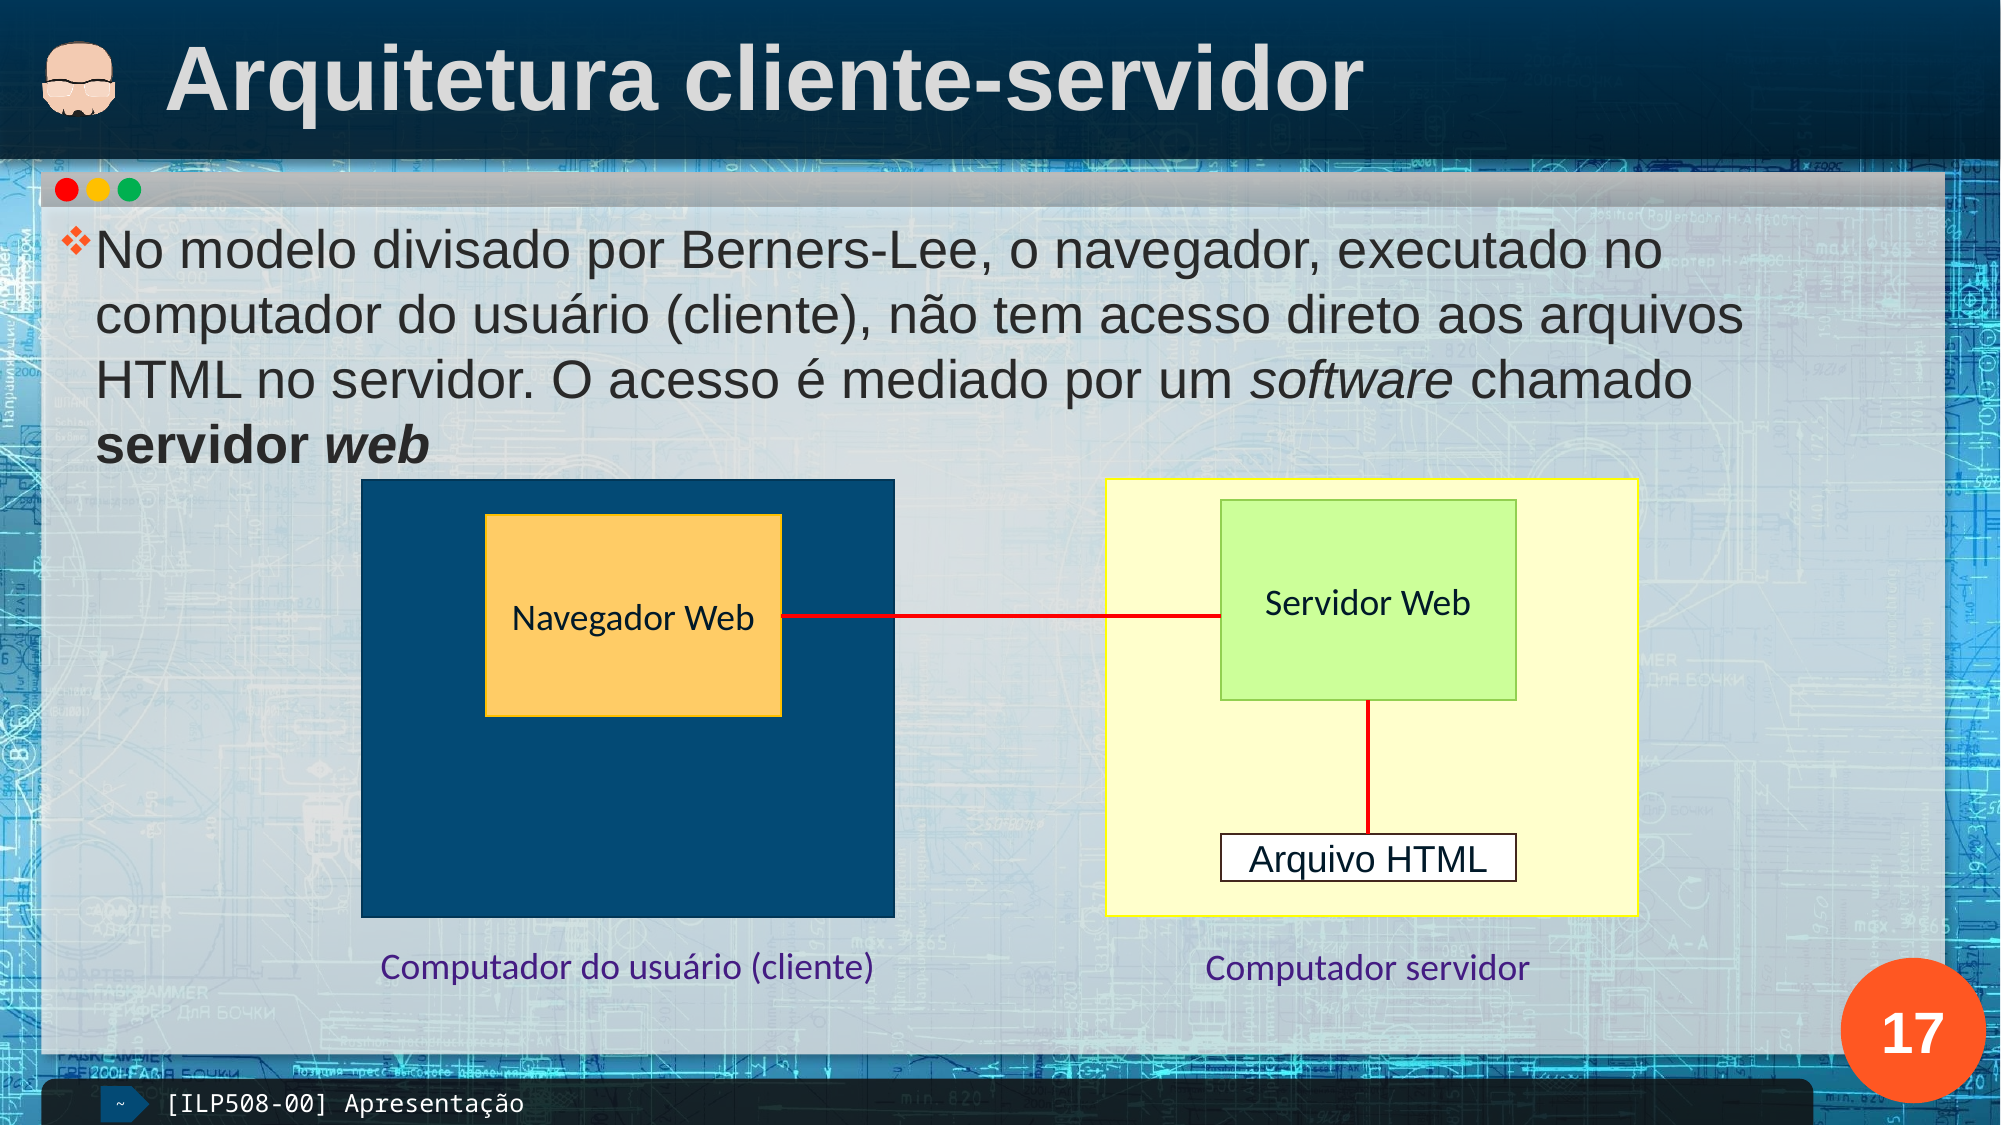

# Arquitetura cliente-servidor
No modelo divisado por Berners-Lee, o navegador, executado no computador do usuário (cliente), não tem acesso direto aos arquivos HTML no servidor. O acesso é mediado por um software chamado servidor web

Servidor Web
Navegador Web
Arquivo HTML
Computador do usuário (cliente)
Computador servidor
17
[ILP508-00] Apresentação